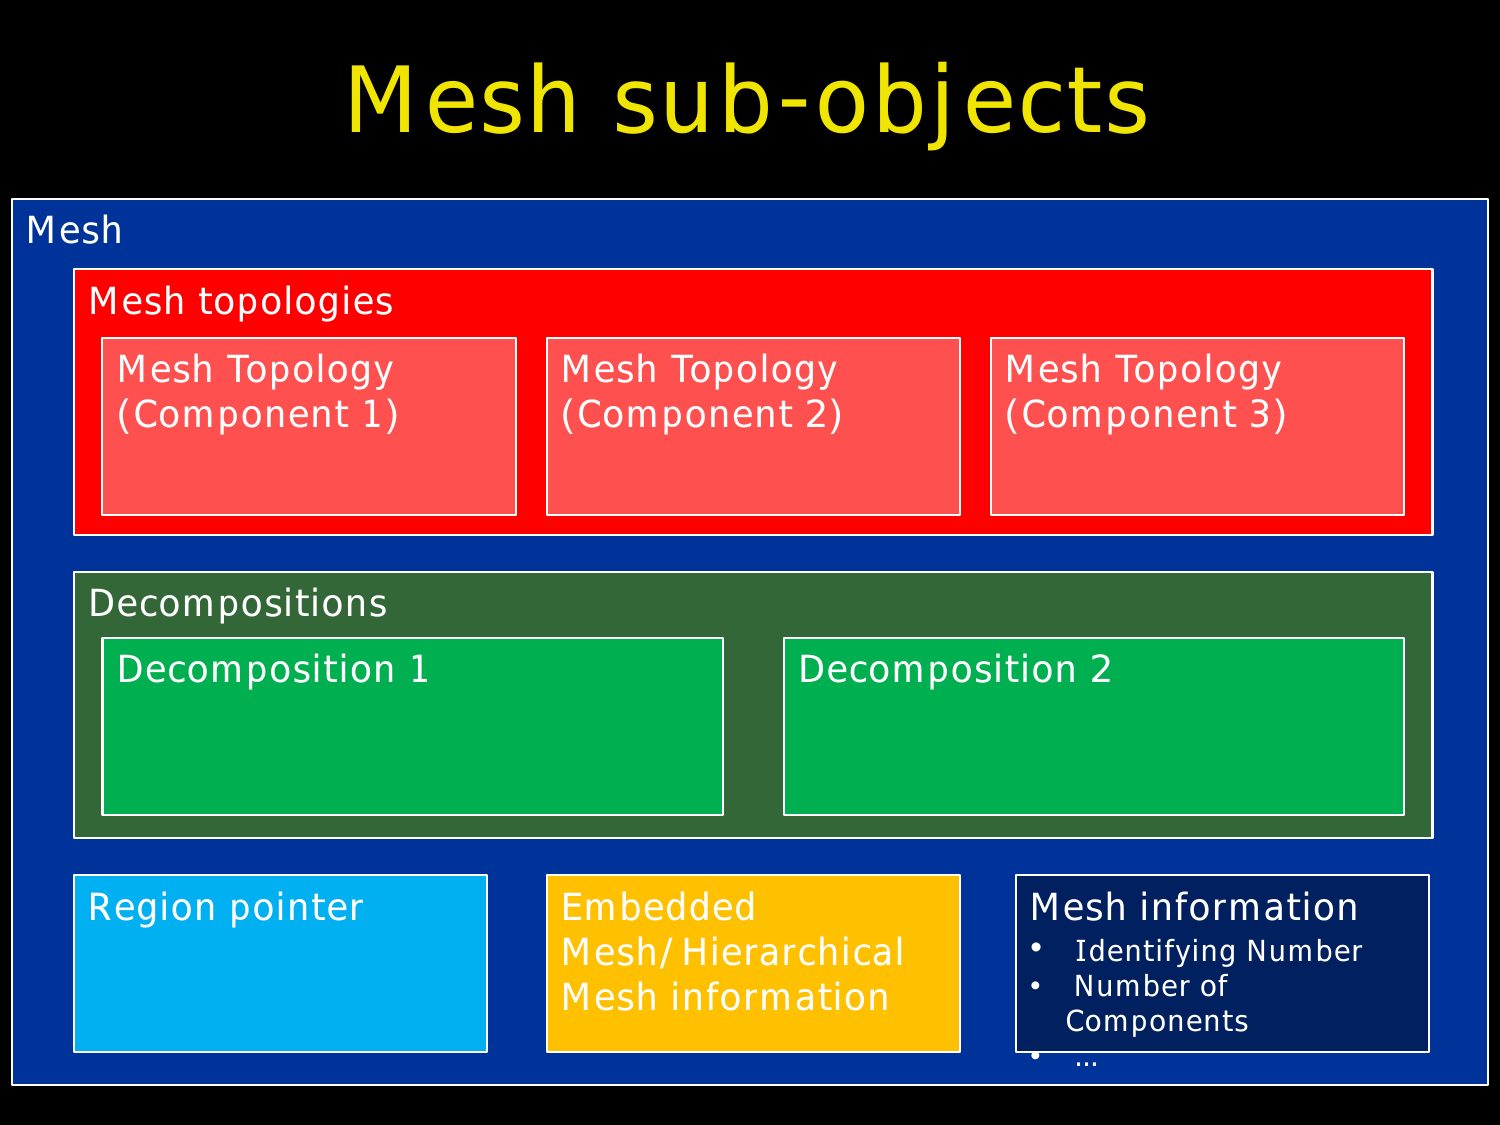

# Mesh sub-objects
Mesh
Mesh topologies
Mesh Topology (Component 1)
Mesh Topology (Component 2)
Mesh Topology (Component 3)
Decompositions
Decomposition 1
Decomposition 2

Region pointer
Embedded Mesh/Hierarchical Mesh information
Mesh information
 Identifying Number
 Number of Components
 …